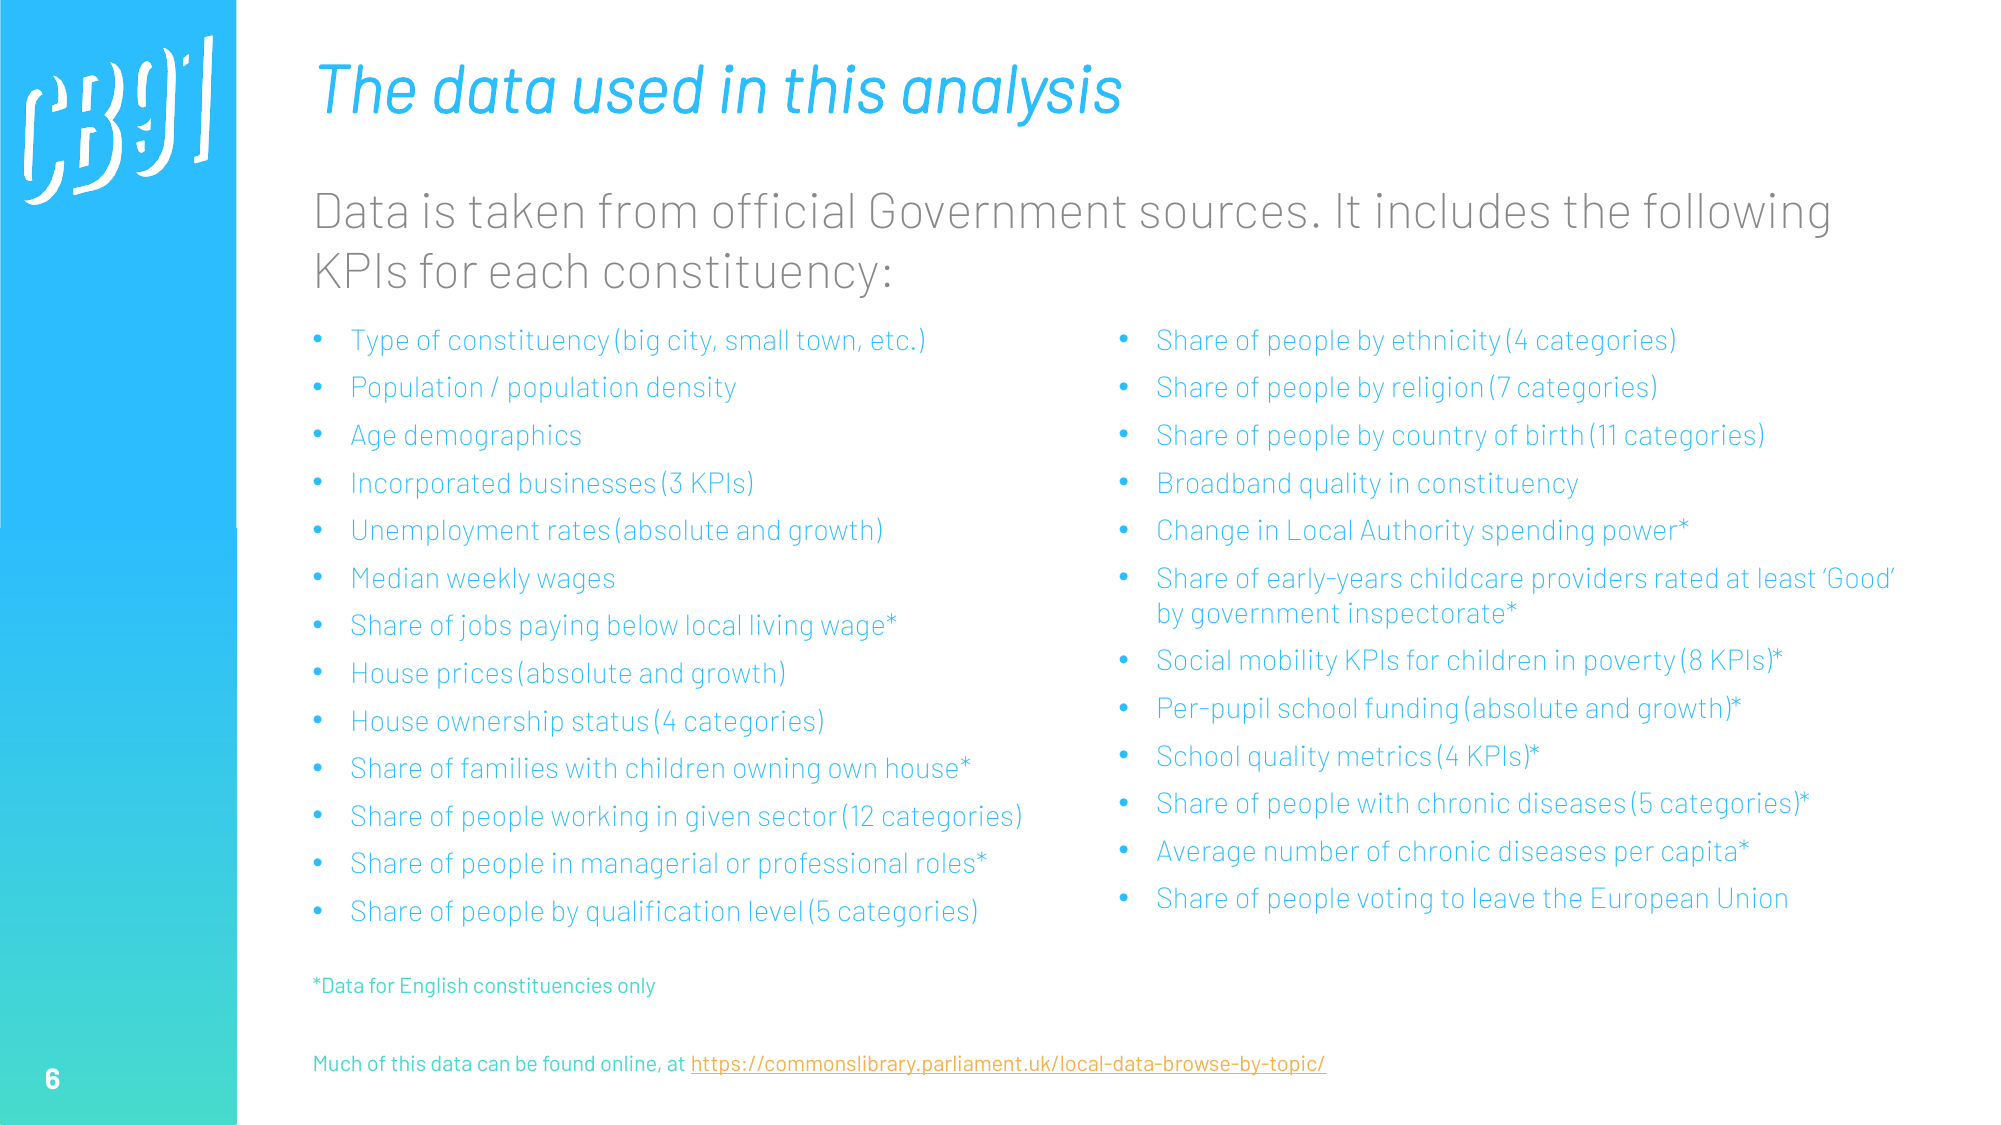

# The data used in this analysis
Data is taken from official Government sources. It includes the following KPIs for each constituency:
Type of constituency (big city, small town, etc.)
Population / population density
Age demographics
Incorporated businesses (3 KPIs)
Unemployment rates (absolute and growth)
Median weekly wages
Share of jobs paying below local living wage*
House prices (absolute and growth)
House ownership status (4 categories)
Share of families with children owning own house*
Share of people working in given sector (12 categories)
Share of people in managerial or professional roles*
Share of people by qualification level (5 categories)
Share of people by ethnicity (4 categories)
Share of people by religion (7 categories)
Share of people by country of birth (11 categories)
Broadband quality in constituency
Change in Local Authority spending power*
Share of early-years childcare providers rated at least ‘Good’ by government inspectorate*
Social mobility KPIs for children in poverty (8 KPIs)*
Per-pupil school funding (absolute and growth)*
School quality metrics (4 KPIs)*
Share of people with chronic diseases (5 categories)*
Average number of chronic diseases per capita*
Share of people voting to leave the European Union
*Data for English constituencies only

Much of this data can be found online, at https://commonslibrary.parliament.uk/local-data-browse-by-topic/

6